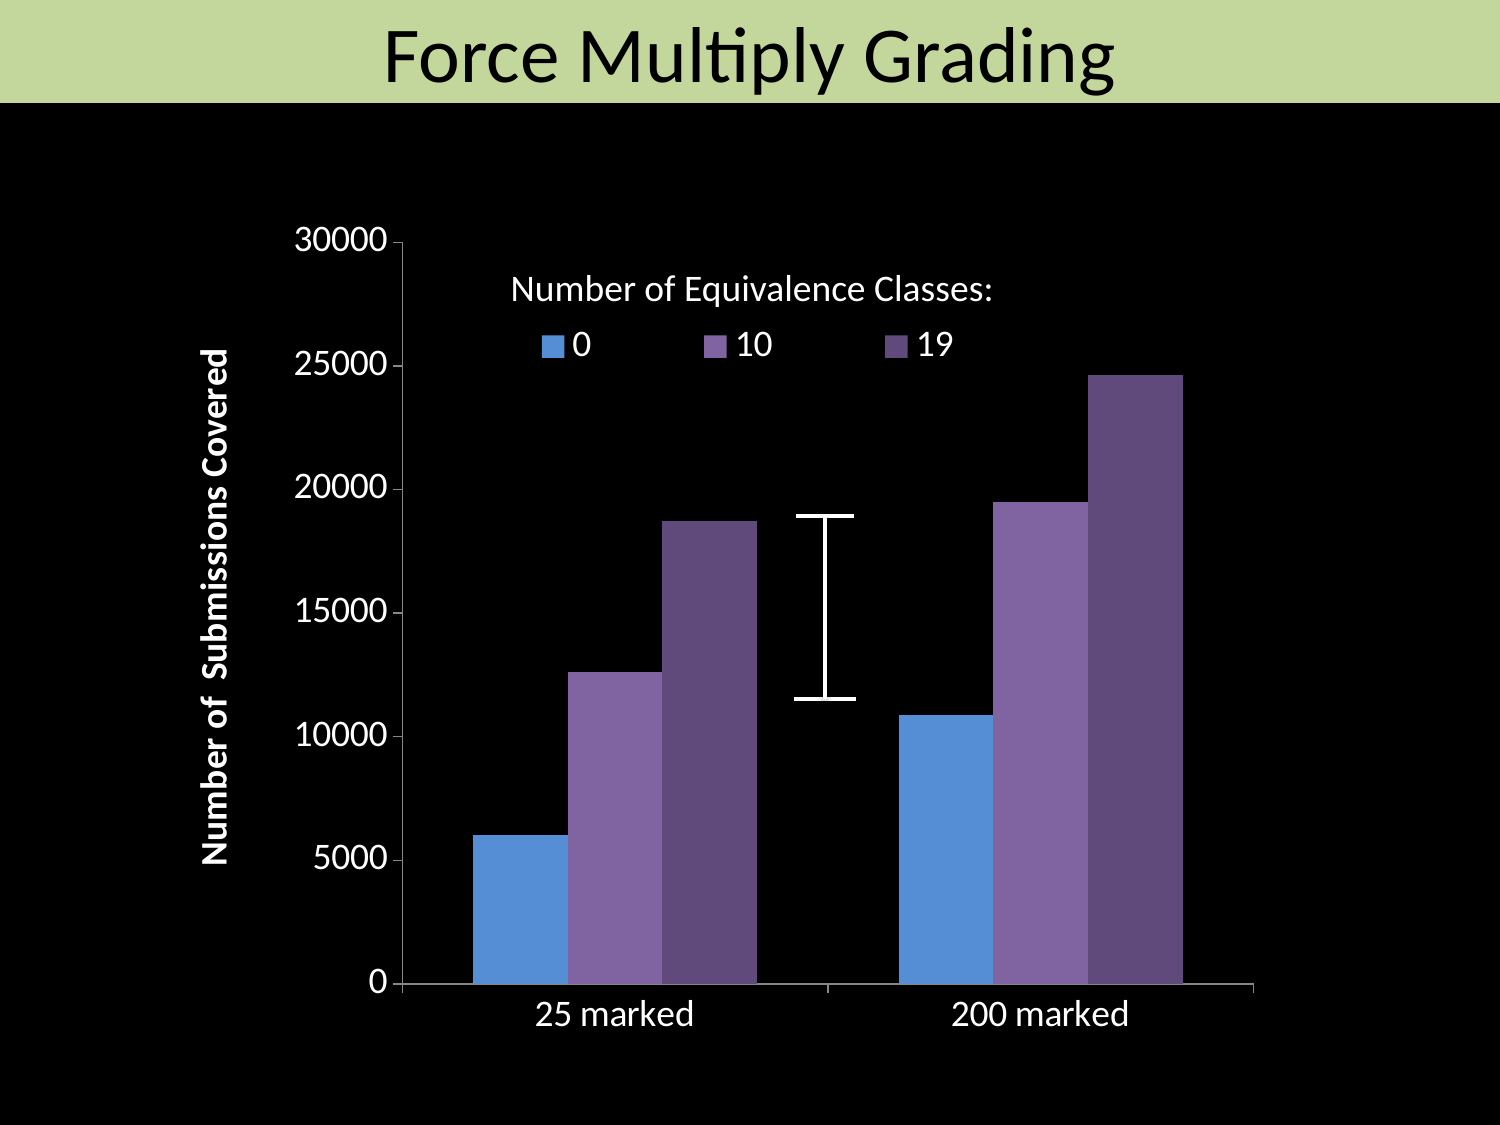

Force Multiply Grading

### Chart

| Category | 0 | 10 | 19 |
|---|---|---|---|
| 25 marked | 6008.0 | 12607.0 | 18742.0 |
| 200 marked | 10860.0 | 19485.0 | 24615.0 |
Number of Equivalence Classes: